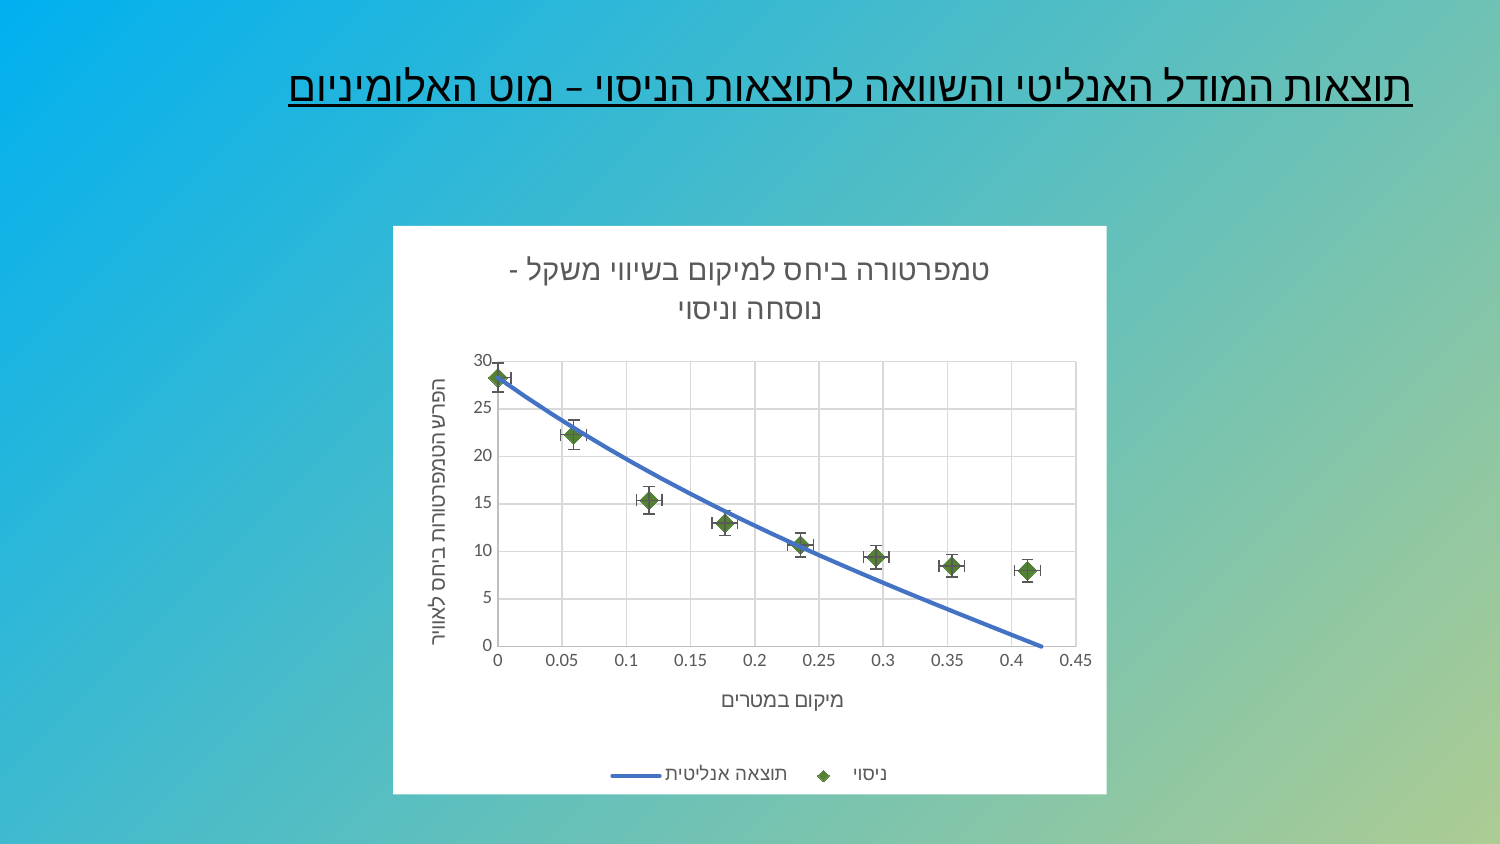

תוצאות המודל האנליטי והשוואה לתוצאות הניסוי – מוט האלומיניום

### Chart: טמפרטורה ביחס למיקום בשיווי משקל - נוסחה וניסוי

| Category |  |  |
|---|---|---|